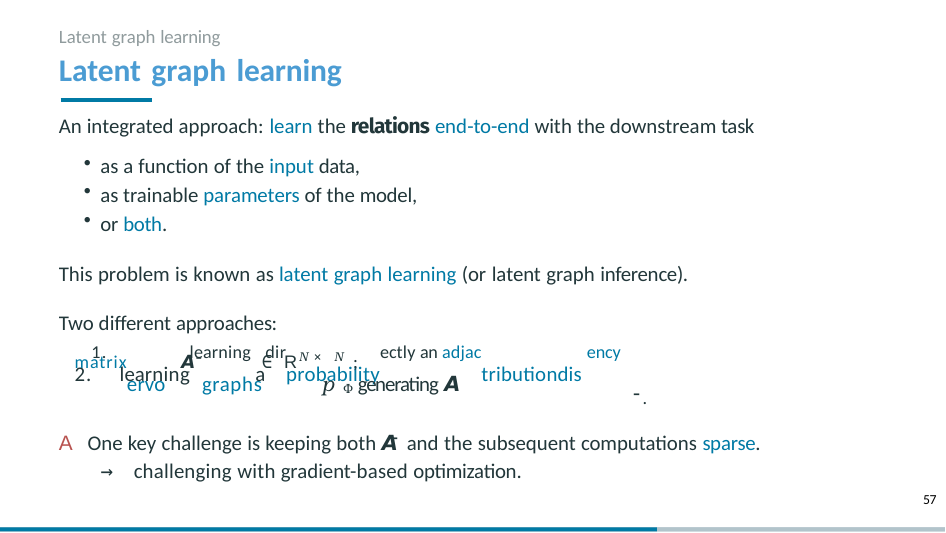

Latent graph learning
# Latent graph learning

An integrated approach: learn the relations end-to-end with the downstream task
as a function of the input data,
as trainable parameters of the model,
or both.
This problem is known as latent graph learning (or latent graph inference). Two different approaches:

2.1. learninglearning adirprobabilityectly an adjactributiondis ency matrixervo  A-graphs∈ RN ×pNΦ;generating A
-.
-
A One key challenge is keeping both A and the subsequent computations sparse.
→ challenging with gradient-based optimization.
57